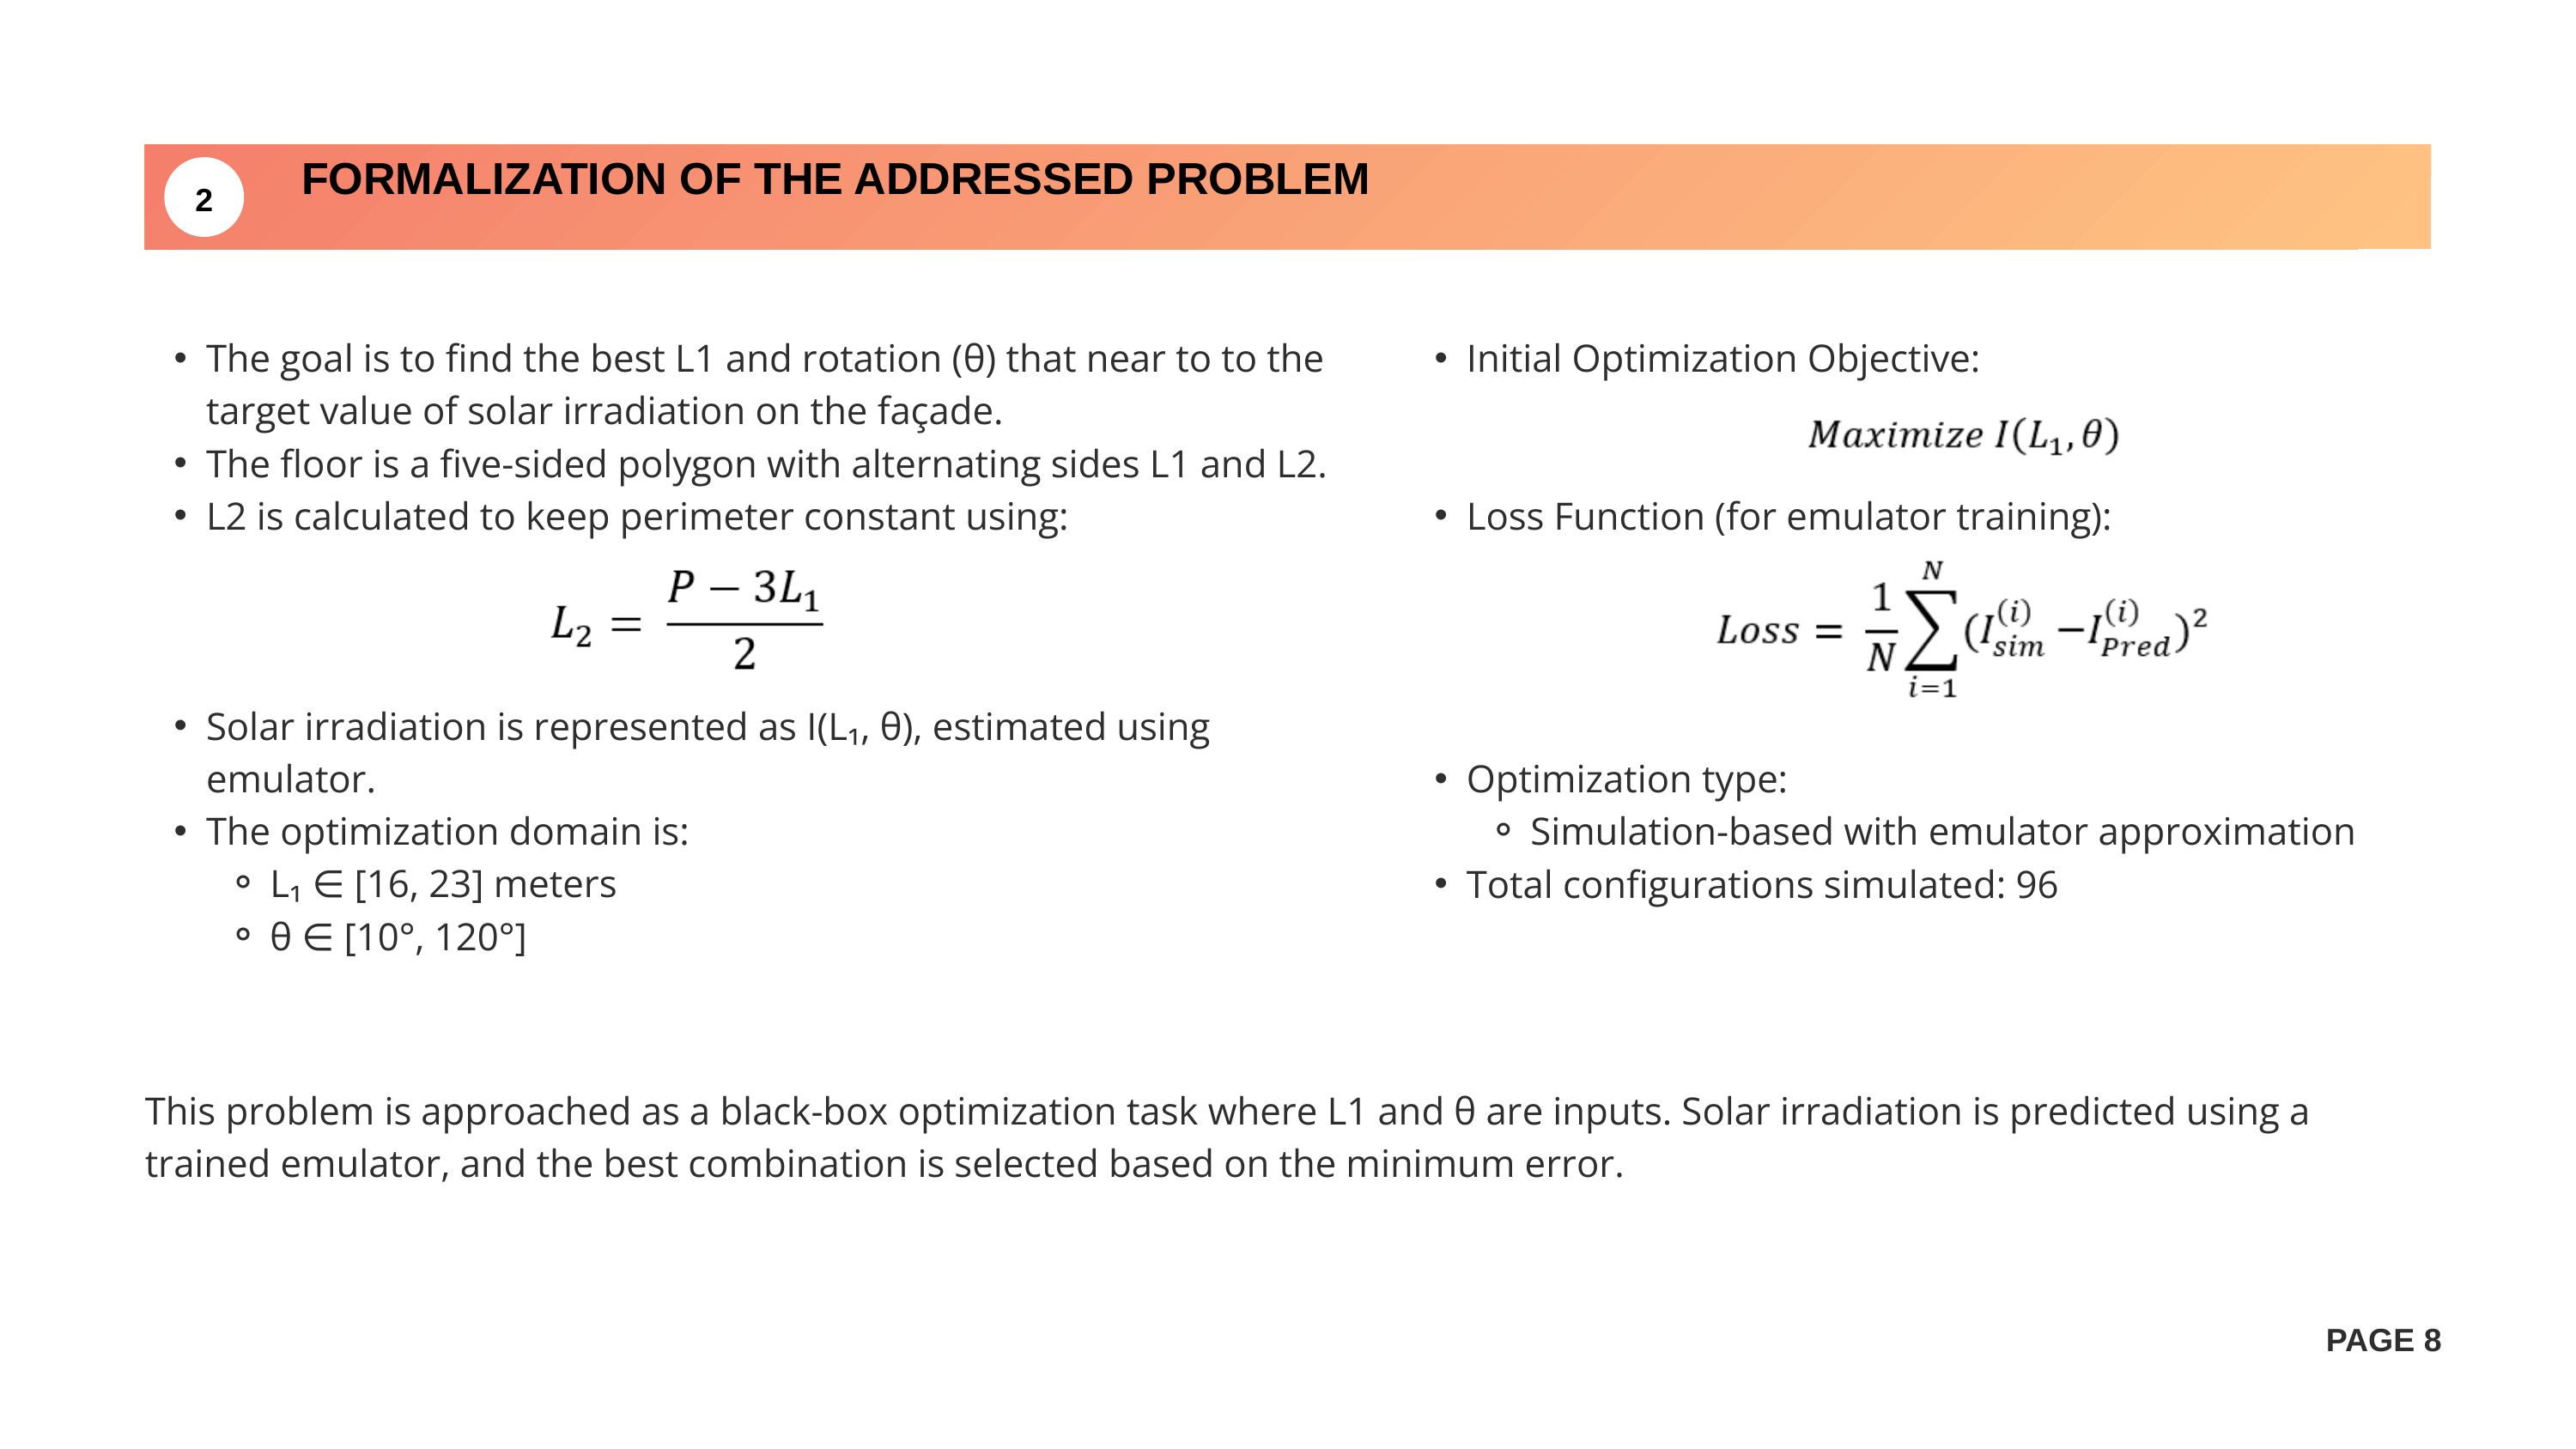

FORMALIZATION OF THE ADDRESSED PROBLEM

2
The goal is to find the best L1 and rotation (θ) that near to to the target value of solar irradiation on the façade.
The floor is a five-sided polygon with alternating sides L1 and L2.
L2 is calculated to keep perimeter constant using:

Solar irradiation is represented as I(L₁, θ), estimated using emulator.
The optimization domain is:
L₁ ∈ [16, 23] meters
θ ∈ [10°, 120°]
Initial Optimization Objective:

Loss Function (for emulator training):

Optimization type:
Simulation-based with emulator approximation
Total configurations simulated: 96

This problem is approached as a black-box optimization task where L1 and θ are inputs. Solar irradiation is predicted using a trained emulator, and the best combination is selected based on the minimum error.
PAGE 8